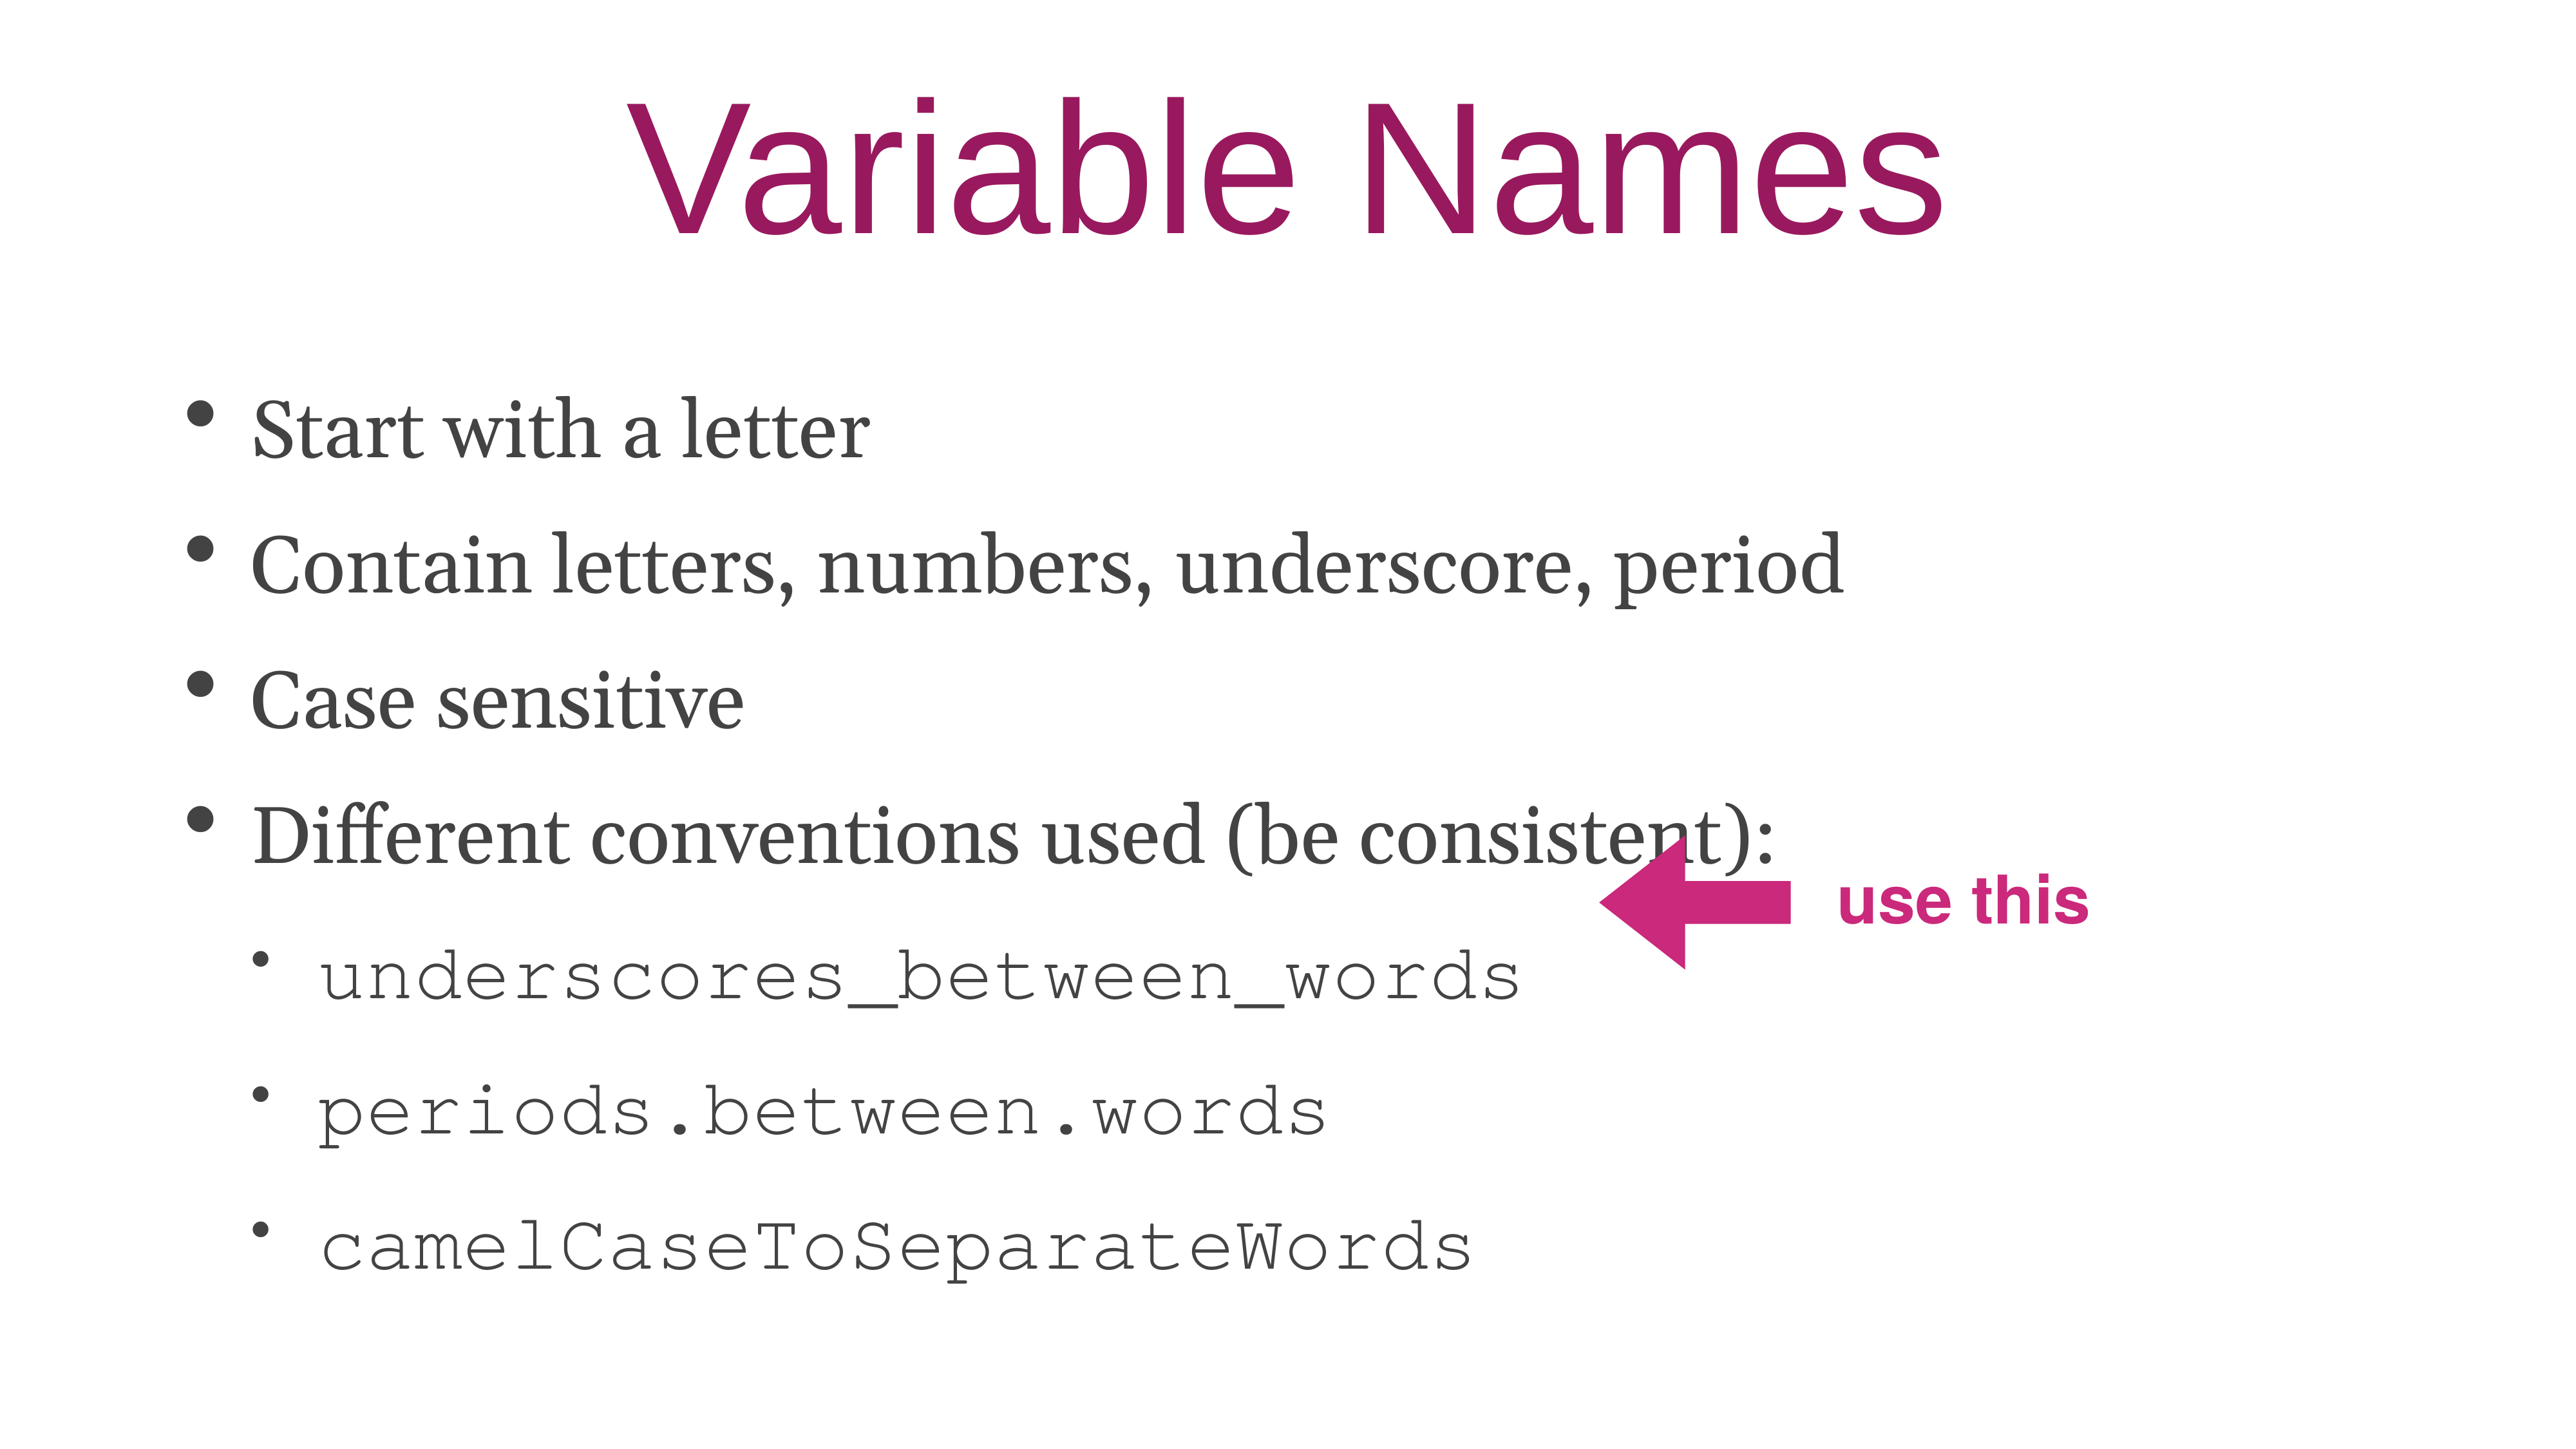

# Variable Names
Start with a letter
Contain letters, numbers, underscore, period
Case sensitive
Different conventions used (be consistent):
underscores_between_words
periods.between.words
camelCaseToSeparateWords

use this